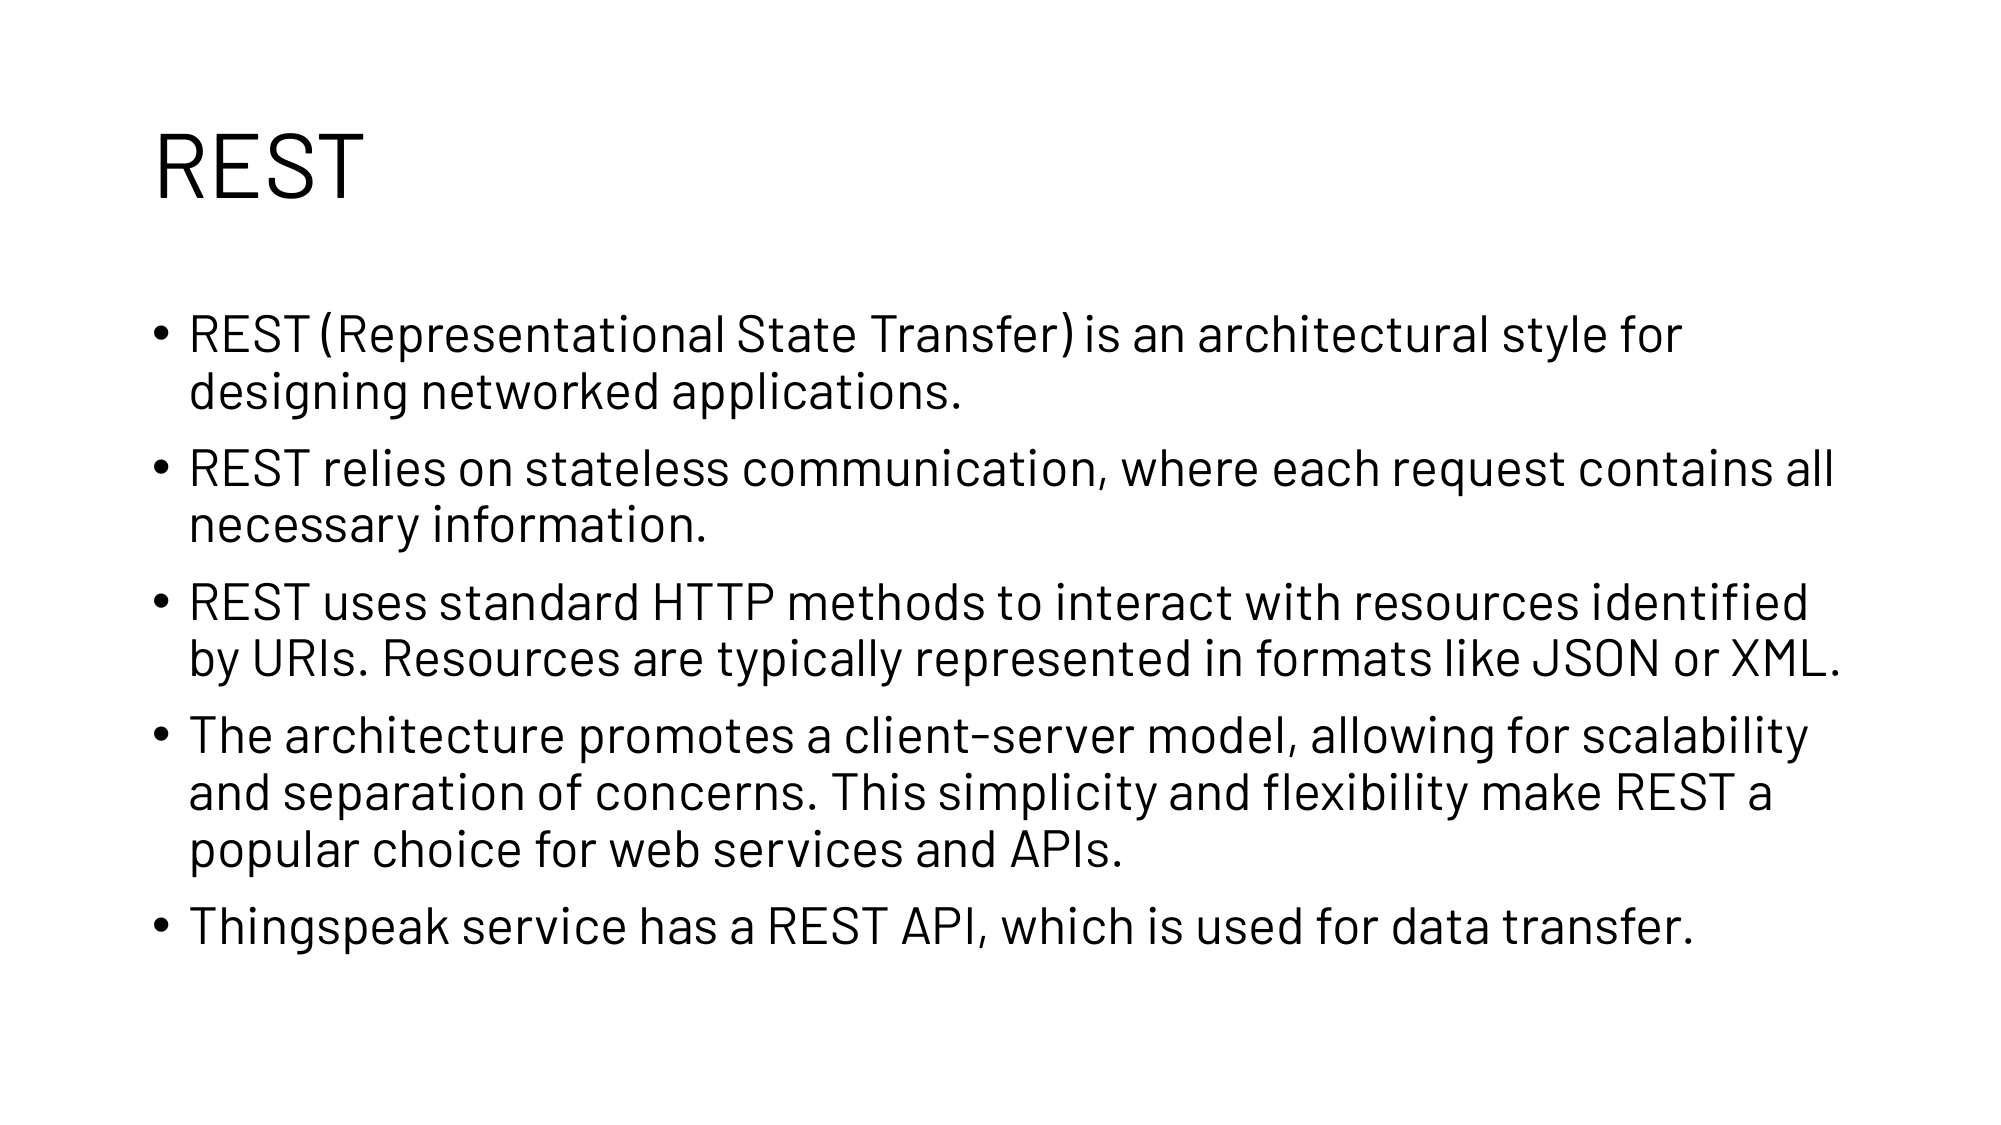

# REST
REST (Representational State Transfer) is an architectural style for designing networked applications.
REST relies on stateless communication, where each request contains all necessary information.
REST uses standard HTTP methods to interact with resources identified by URIs. Resources are typically represented in formats like JSON or XML.
The architecture promotes a client-server model, allowing for scalability and separation of concerns. This simplicity and flexibility make REST a popular choice for web services and APIs.
Thingspeak service has a REST API, which is used for data transfer.